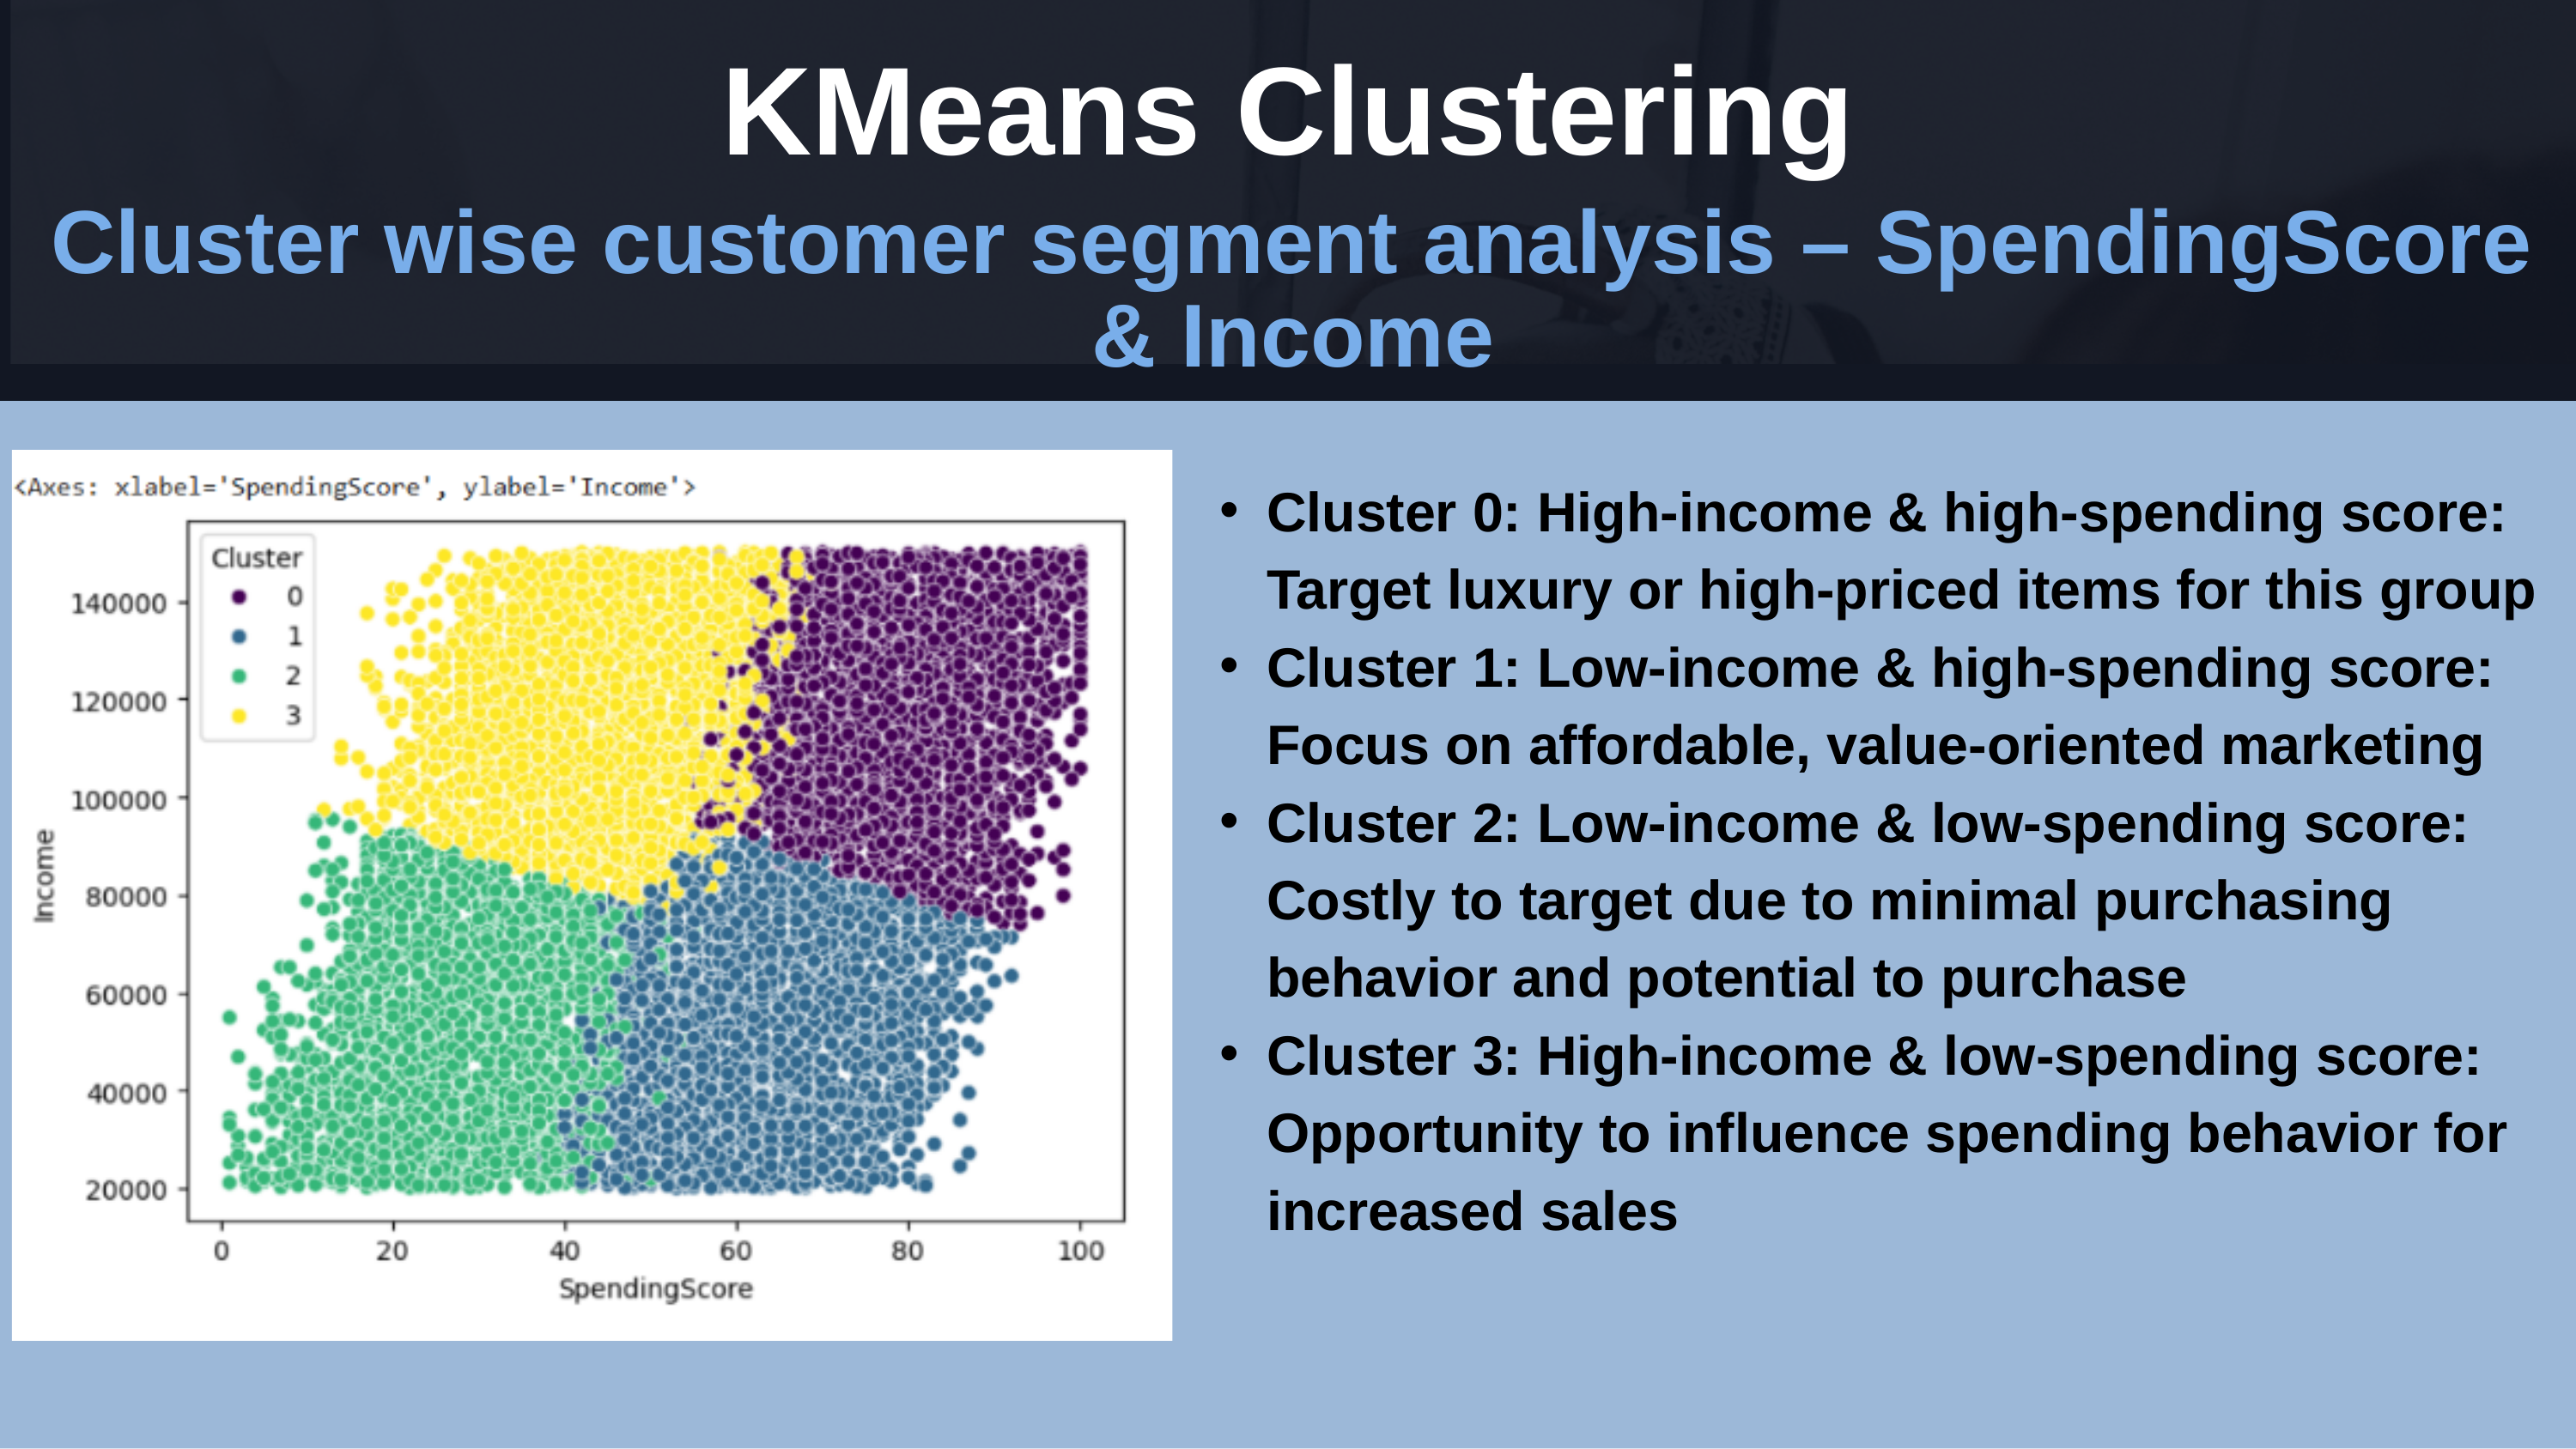

KMeans Clustering
Cluster wise customer segment analysis – SpendingScore & Income

Cluster 0: High-income & high-spending score: Target luxury or high-priced items for this group
Cluster 1: Low-income & high-spending score: Focus on affordable, value-oriented marketing
Cluster 2: Low-income & low-spending score: Costly to target due to minimal purchasing behavior and potential to purchase
Cluster 3: High-income & low-spending score: Opportunity to influence spending behavior for increased sales